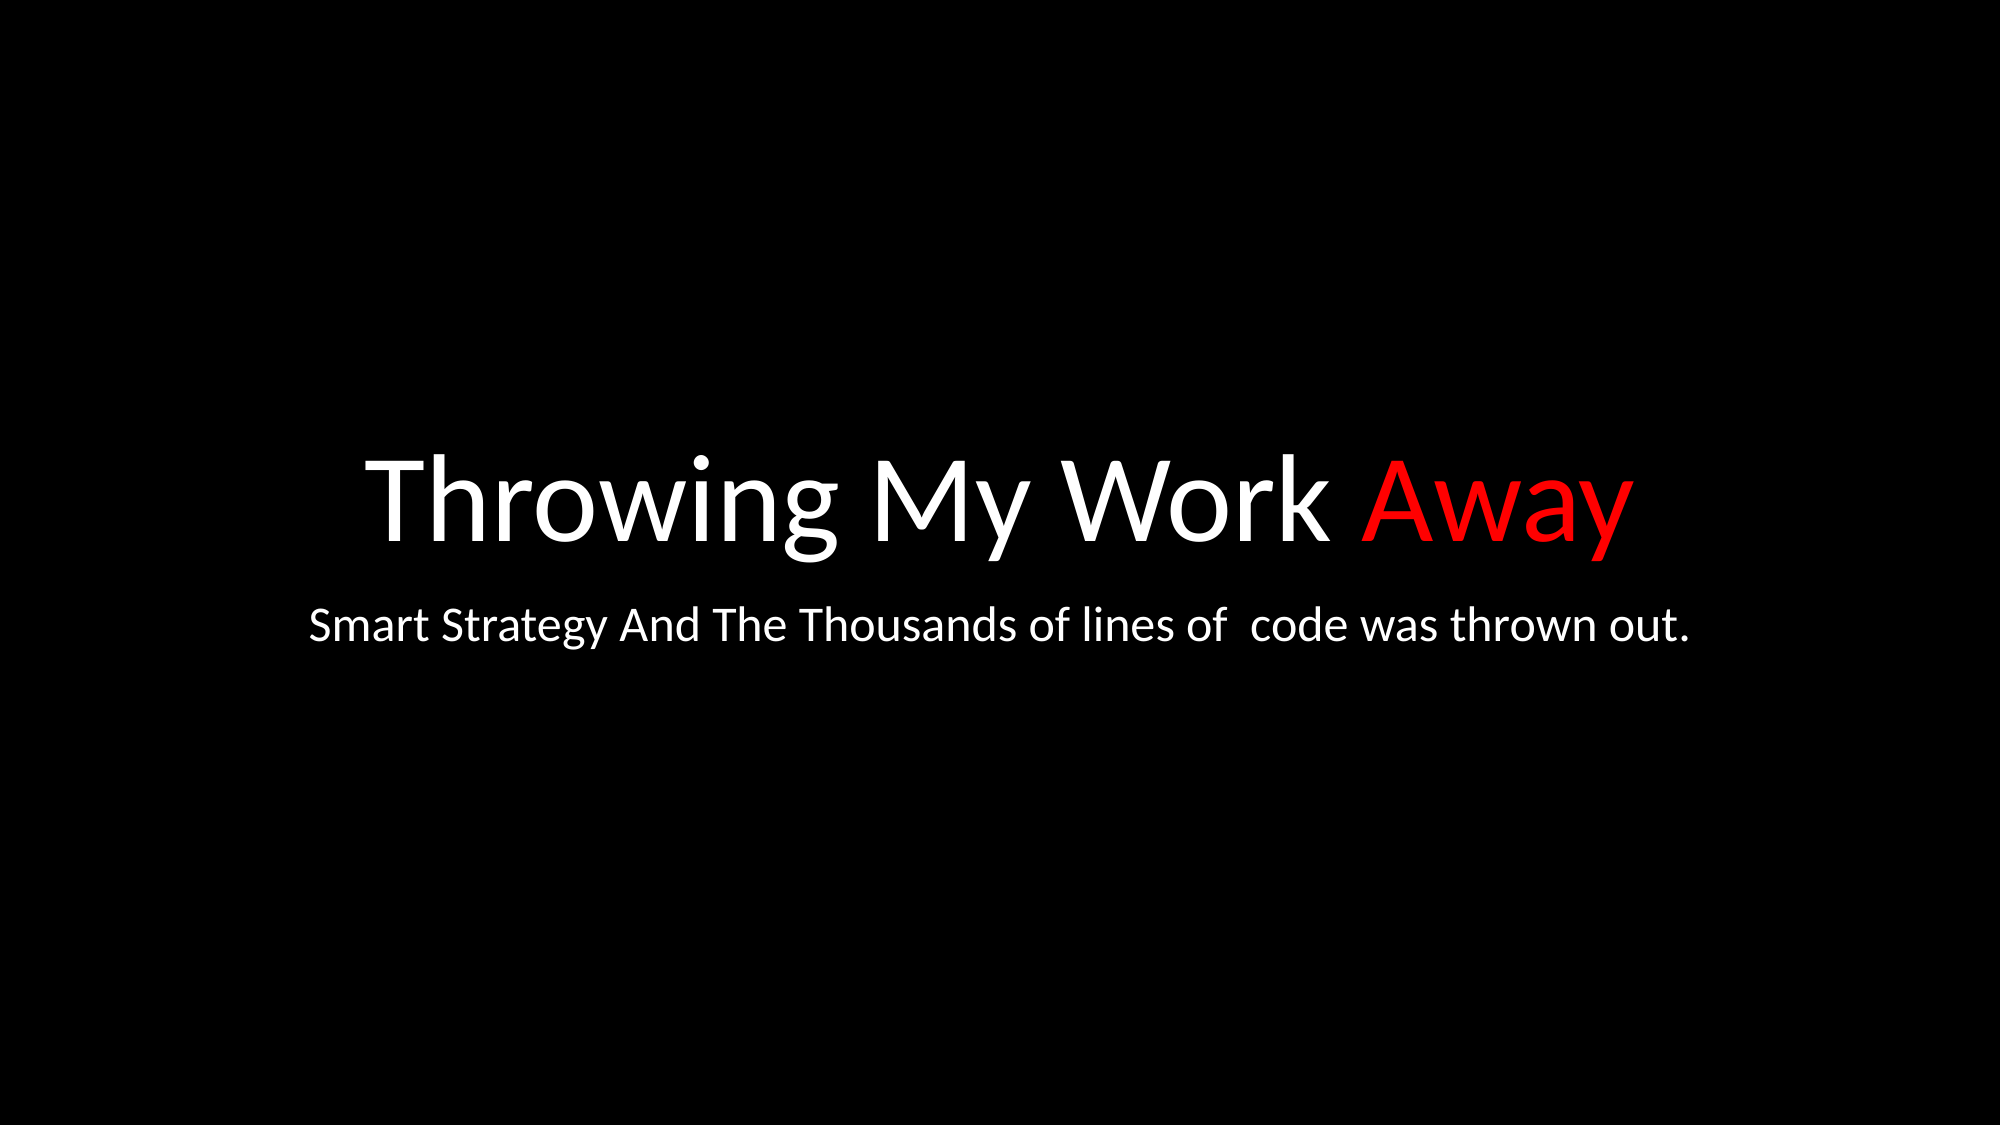

# Throwing My Work Away
Smart Strategy And The Thousands of lines of  code was thrown out.